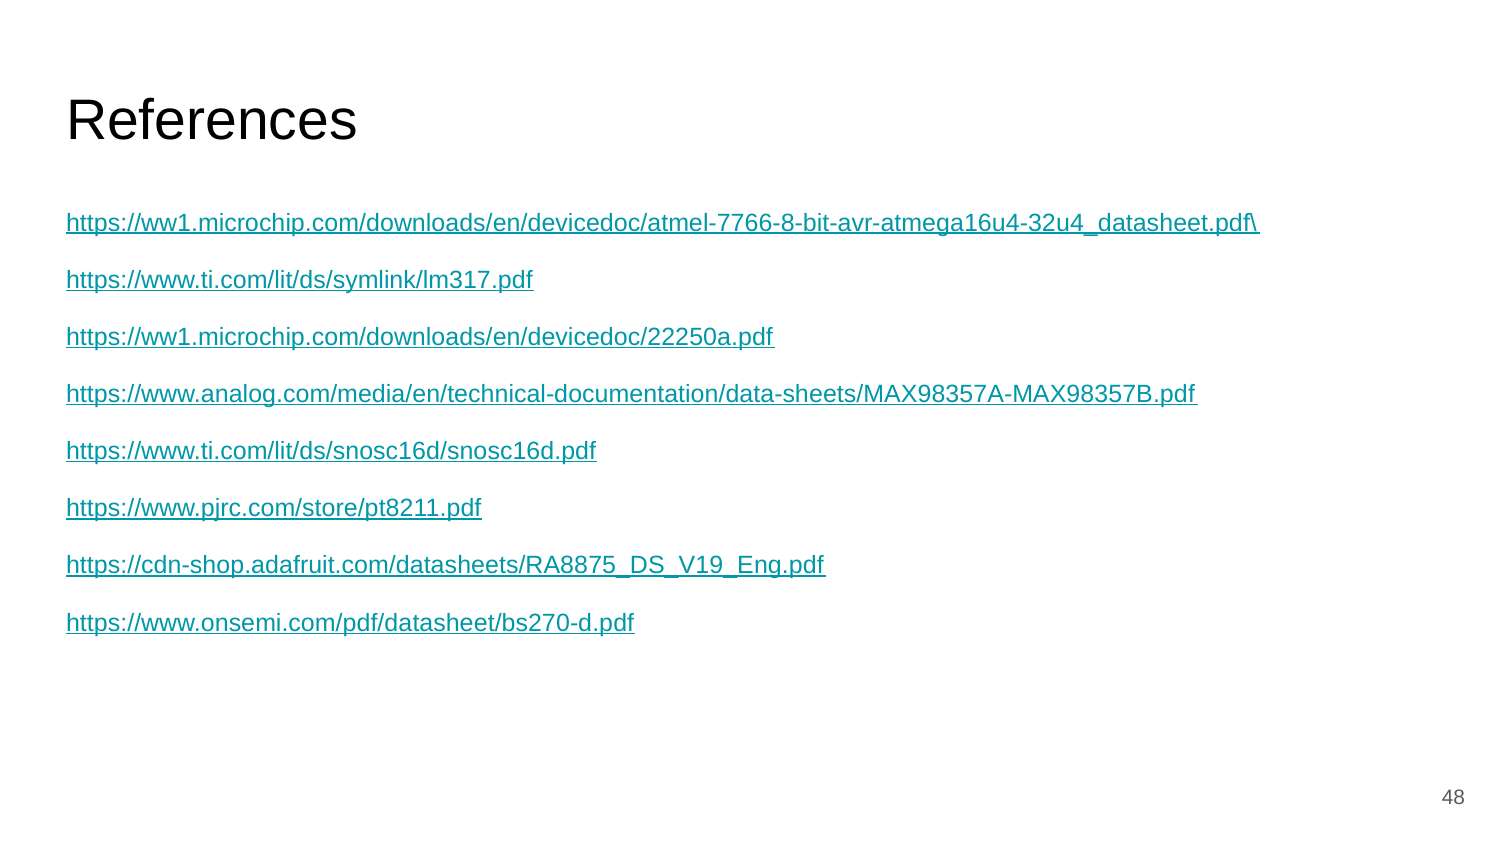

# References
https://ww1.microchip.com/downloads/en/devicedoc/atmel-7766-8-bit-avr-atmega16u4-32u4_datasheet.pdf\
https://www.ti.com/lit/ds/symlink/lm317.pdf
https://ww1.microchip.com/downloads/en/devicedoc/22250a.pdf
https://www.analog.com/media/en/technical-documentation/data-sheets/MAX98357A-MAX98357B.pdf
https://www.ti.com/lit/ds/snosc16d/snosc16d.pdf
https://www.pjrc.com/store/pt8211.pdf
https://cdn-shop.adafruit.com/datasheets/RA8875_DS_V19_Eng.pdf
https://www.onsemi.com/pdf/datasheet/bs270-d.pdf

48